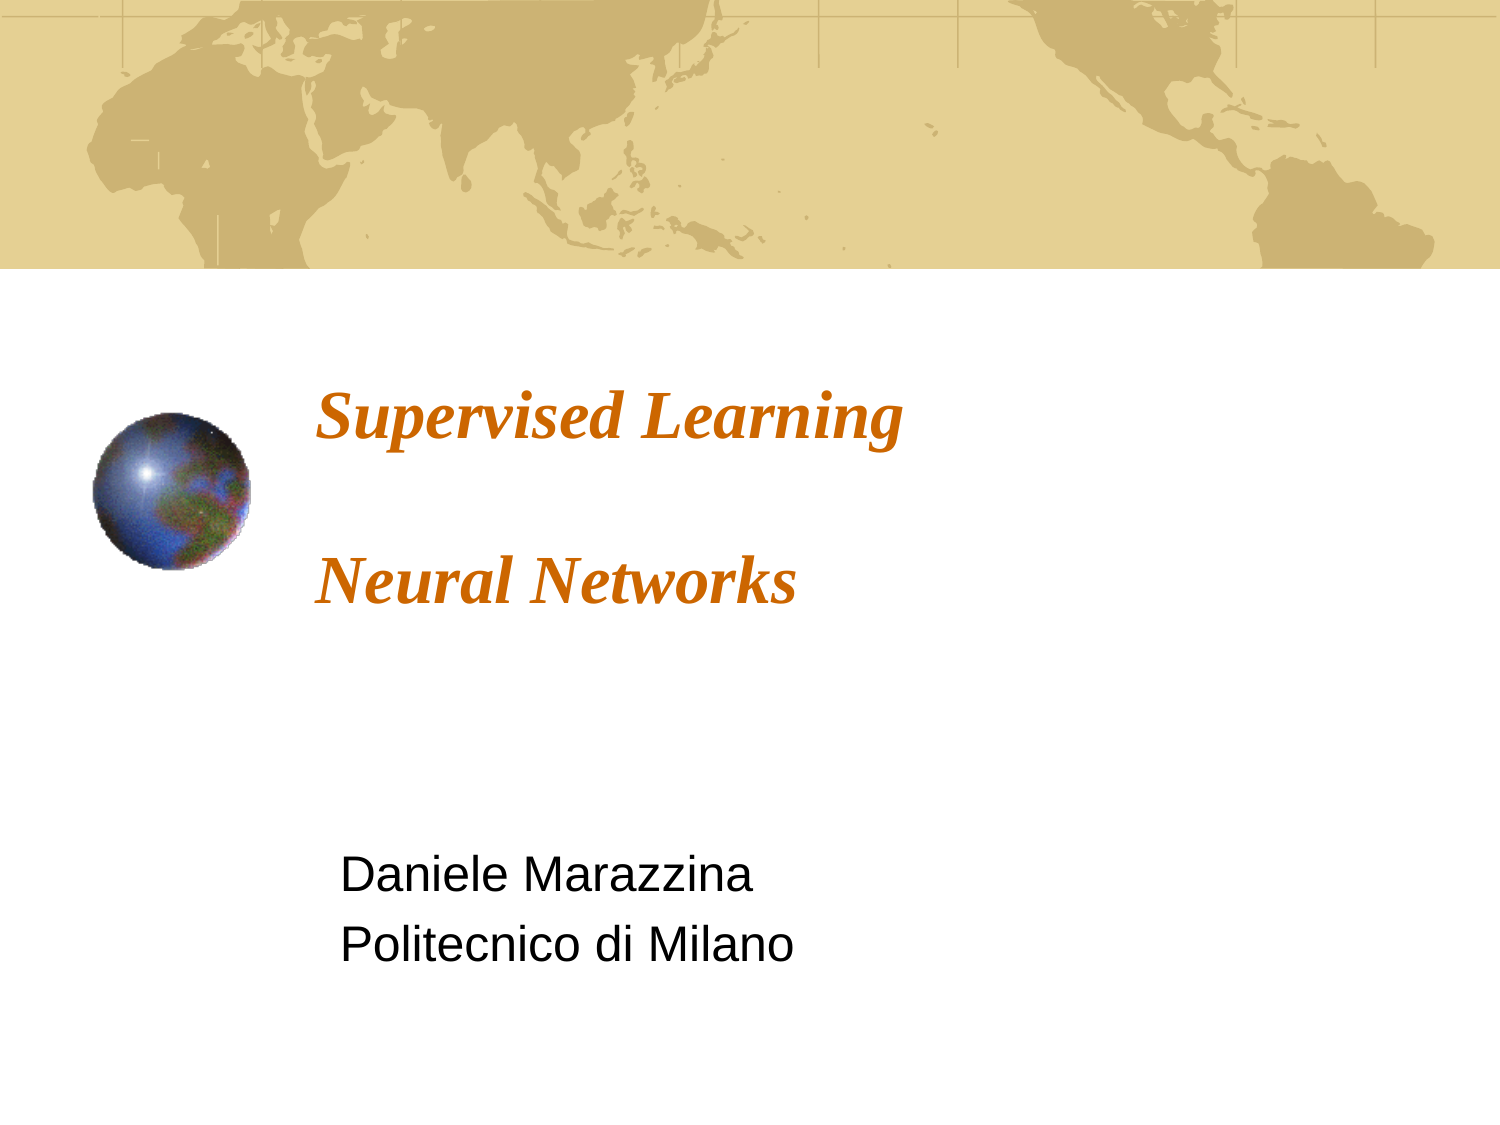

# Supervised Learning Neural Networks
Daniele Marazzina
Politecnico di Milano